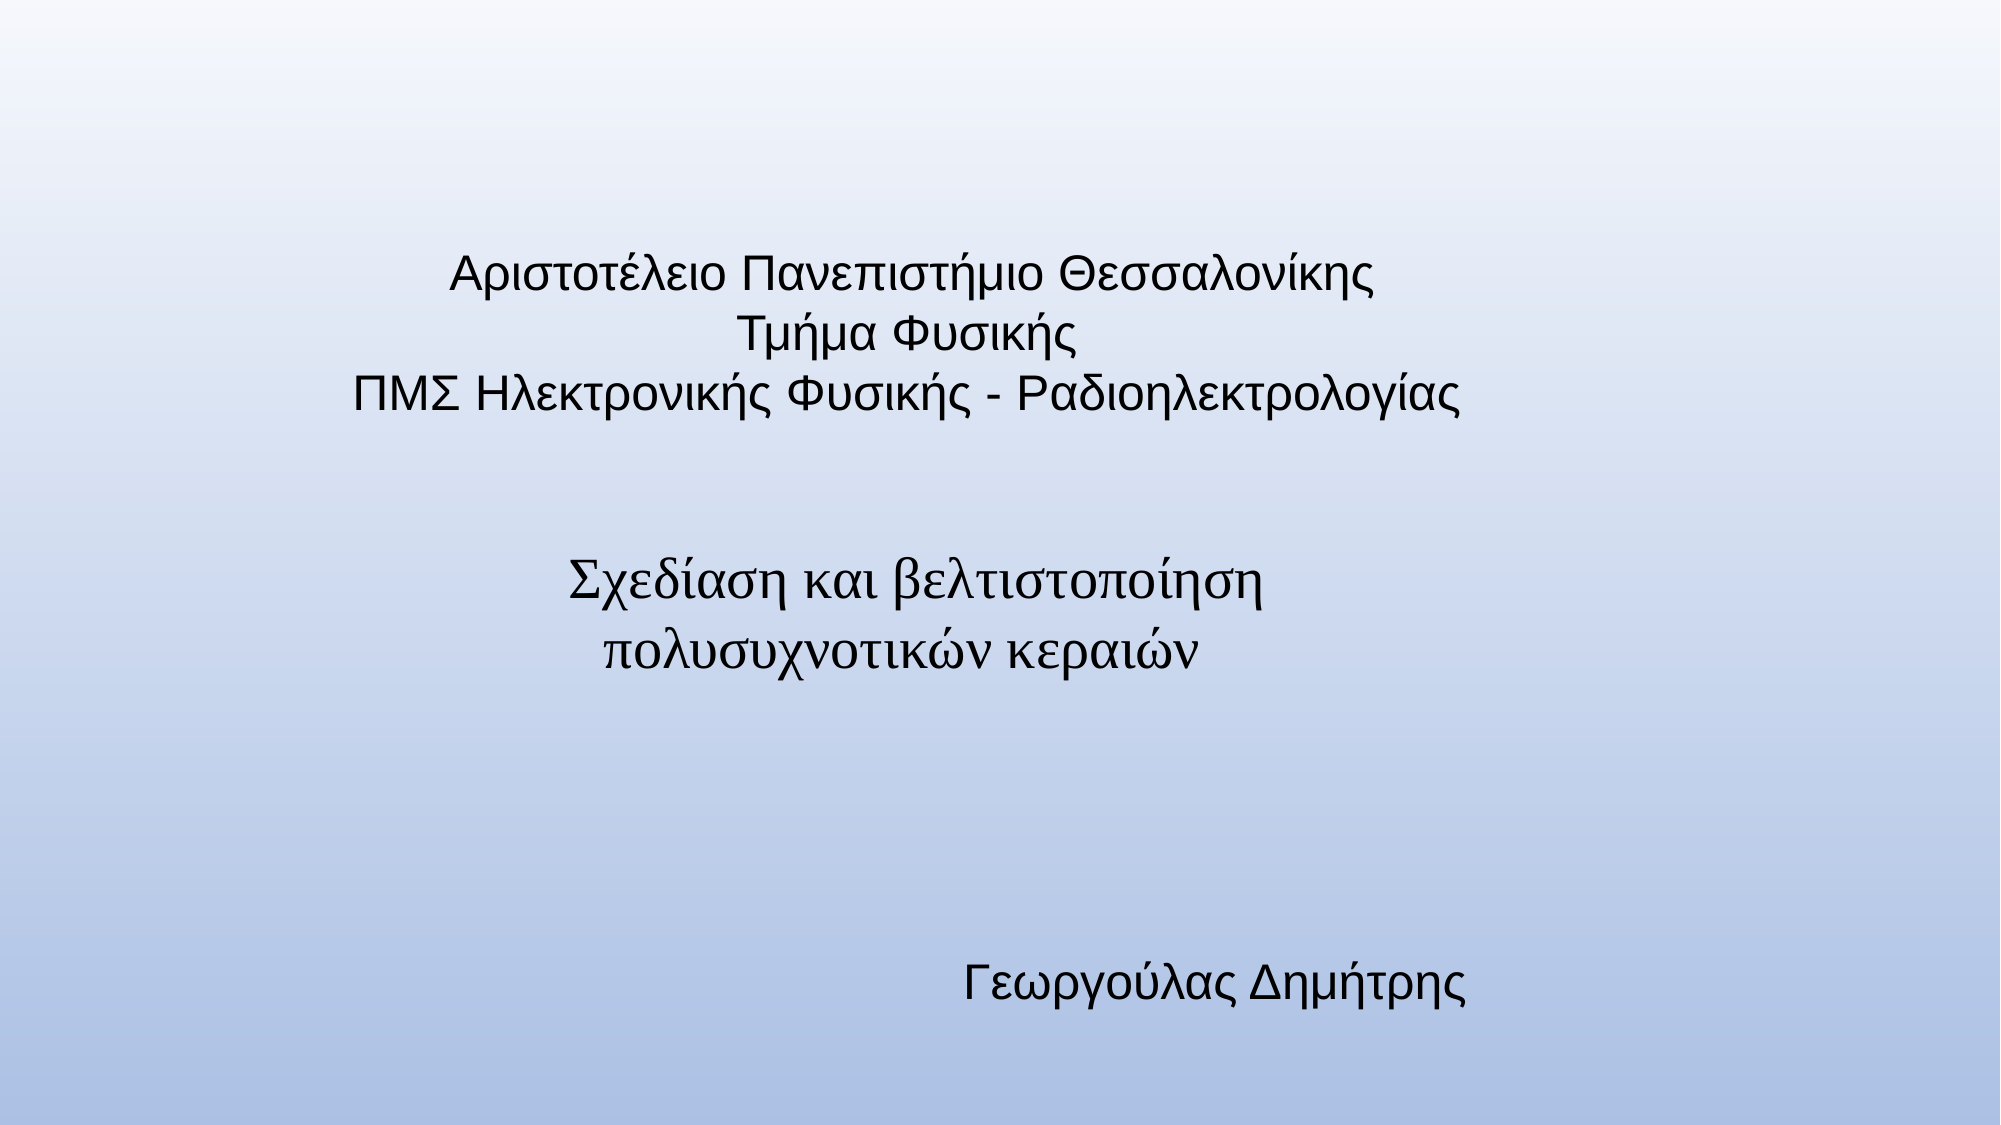

Αριστοτέλειο Πανεπιστήμιο Θεσσαλονίκης
Τμήμα Φυσικής
ΠΜΣ Ηλεκτρονικής Φυσικής - Ραδιοηλεκτρολογίας

 Σχεδίαση και βελτιστοποίηση πολυσυχνοτικών κεραιών

                                  Γεωργούλας Δημήτρης